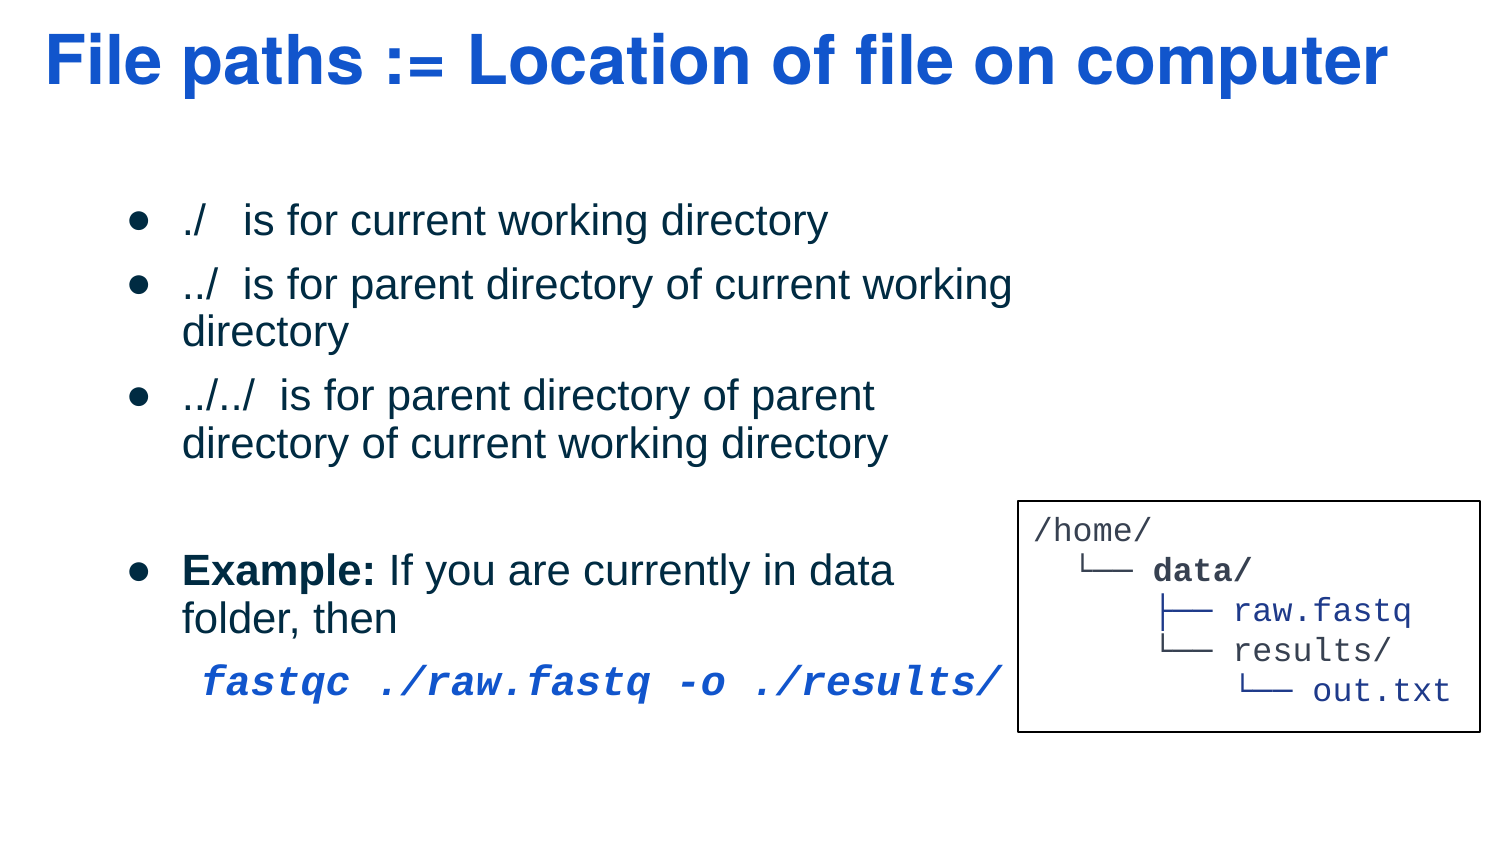

File paths := Location of file on computer
./   is for current working directory
../  is for parent directory of current working directory
../../  is for parent directory of parent directory of current working directory

Example: If you are currently in data folder, then
fastqc ./raw.fastq -o ./results/
/home/
  └── data/
      ├── raw.fastq
      └── results/
          └── out.txt